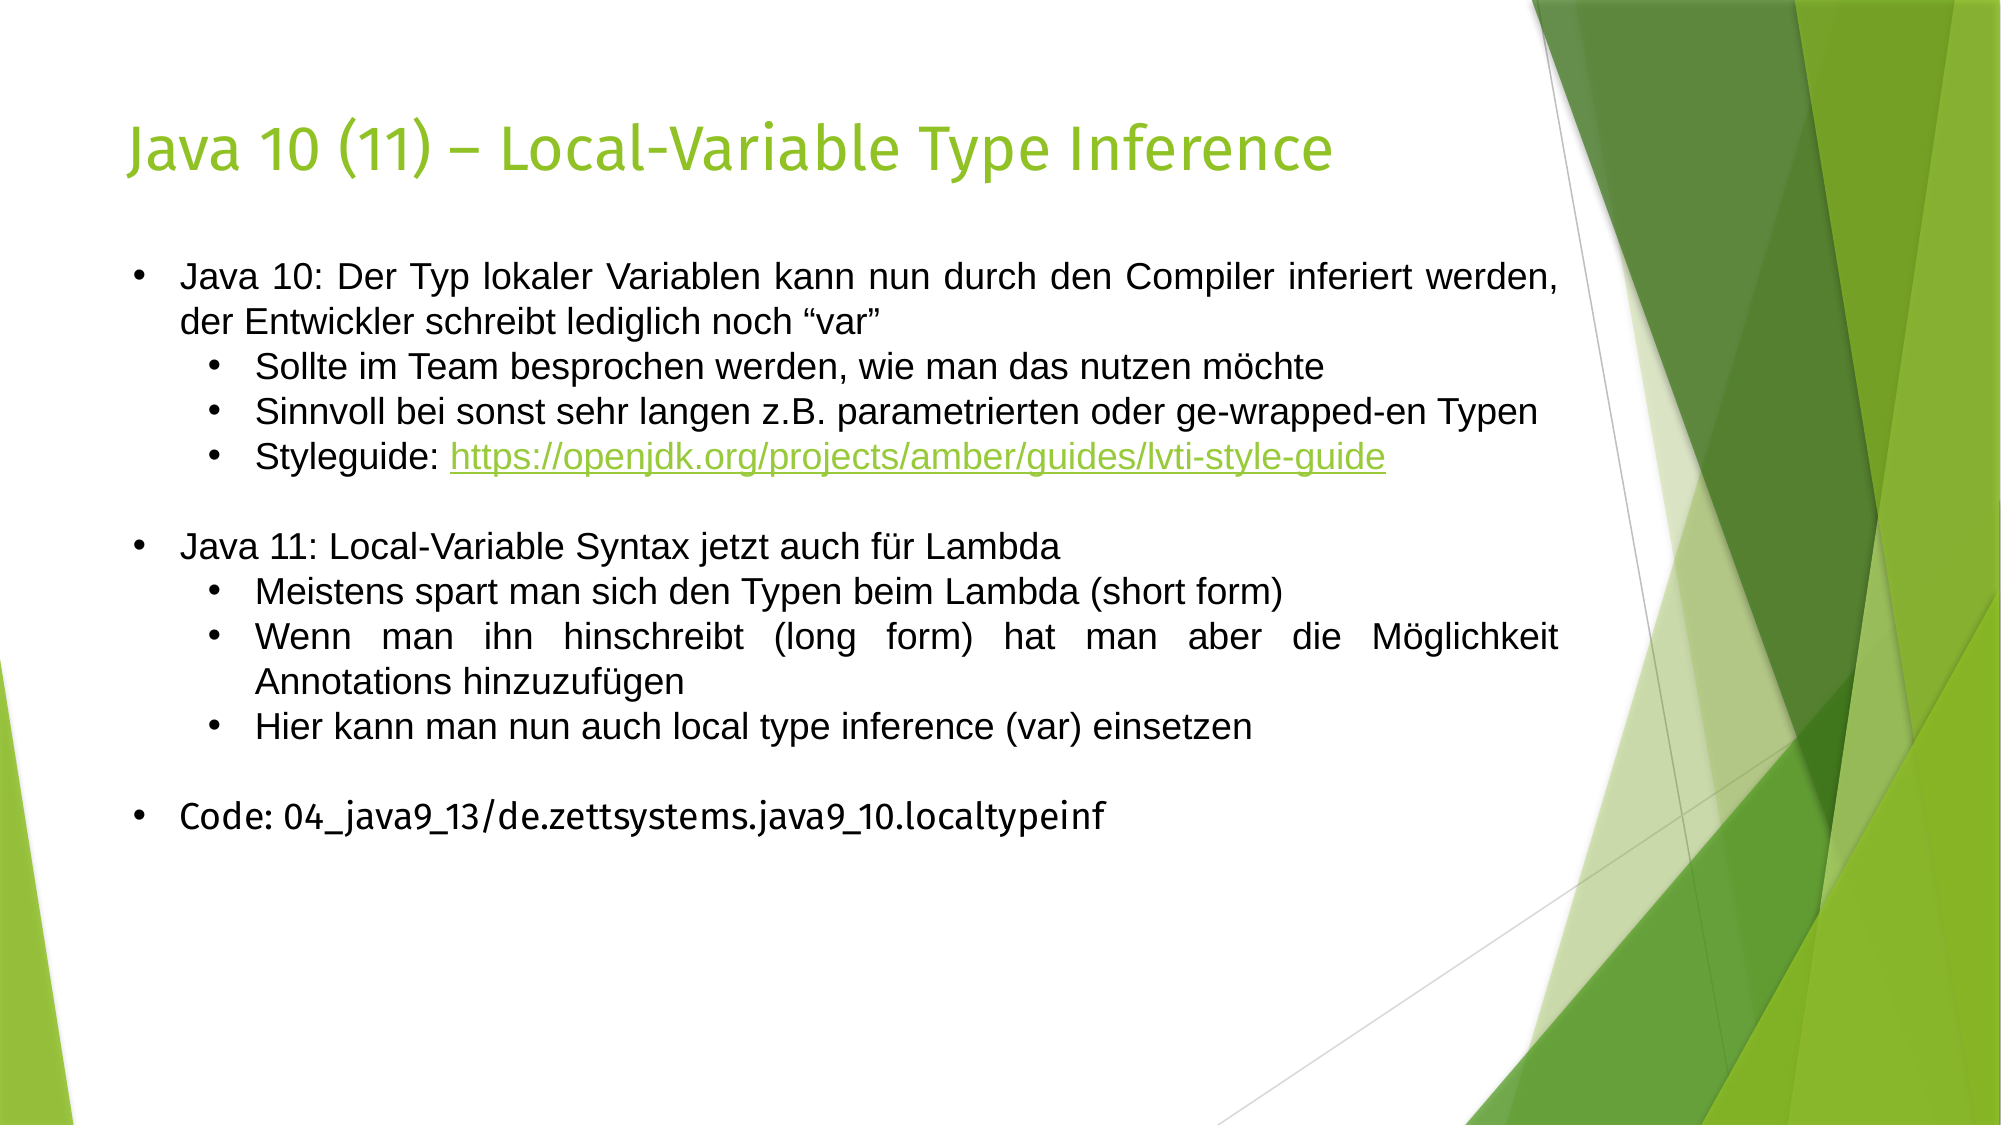

# Java 10 (11) – Local-Variable Type Inference
Java 10: Der Typ lokaler Variablen kann nun durch den Compiler inferiert werden, der Entwickler schreibt lediglich noch “var”
Sollte im Team besprochen werden, wie man das nutzen möchte
Sinnvoll bei sonst sehr langen z.B. parametrierten oder ge-wrapped-en Typen
Styleguide: https://openjdk.org/projects/amber/guides/lvti-style-guide

Java 11: Local-Variable Syntax jetzt auch für Lambda
Meistens spart man sich den Typen beim Lambda (short form)
Wenn man ihn hinschreibt (long form) hat man aber die Möglichkeit Annotations hinzuzufügen
Hier kann man nun auch local type inference (var) einsetzen

Code: 04_java9_13/de.zettsystems.java9_10.localtypeinf